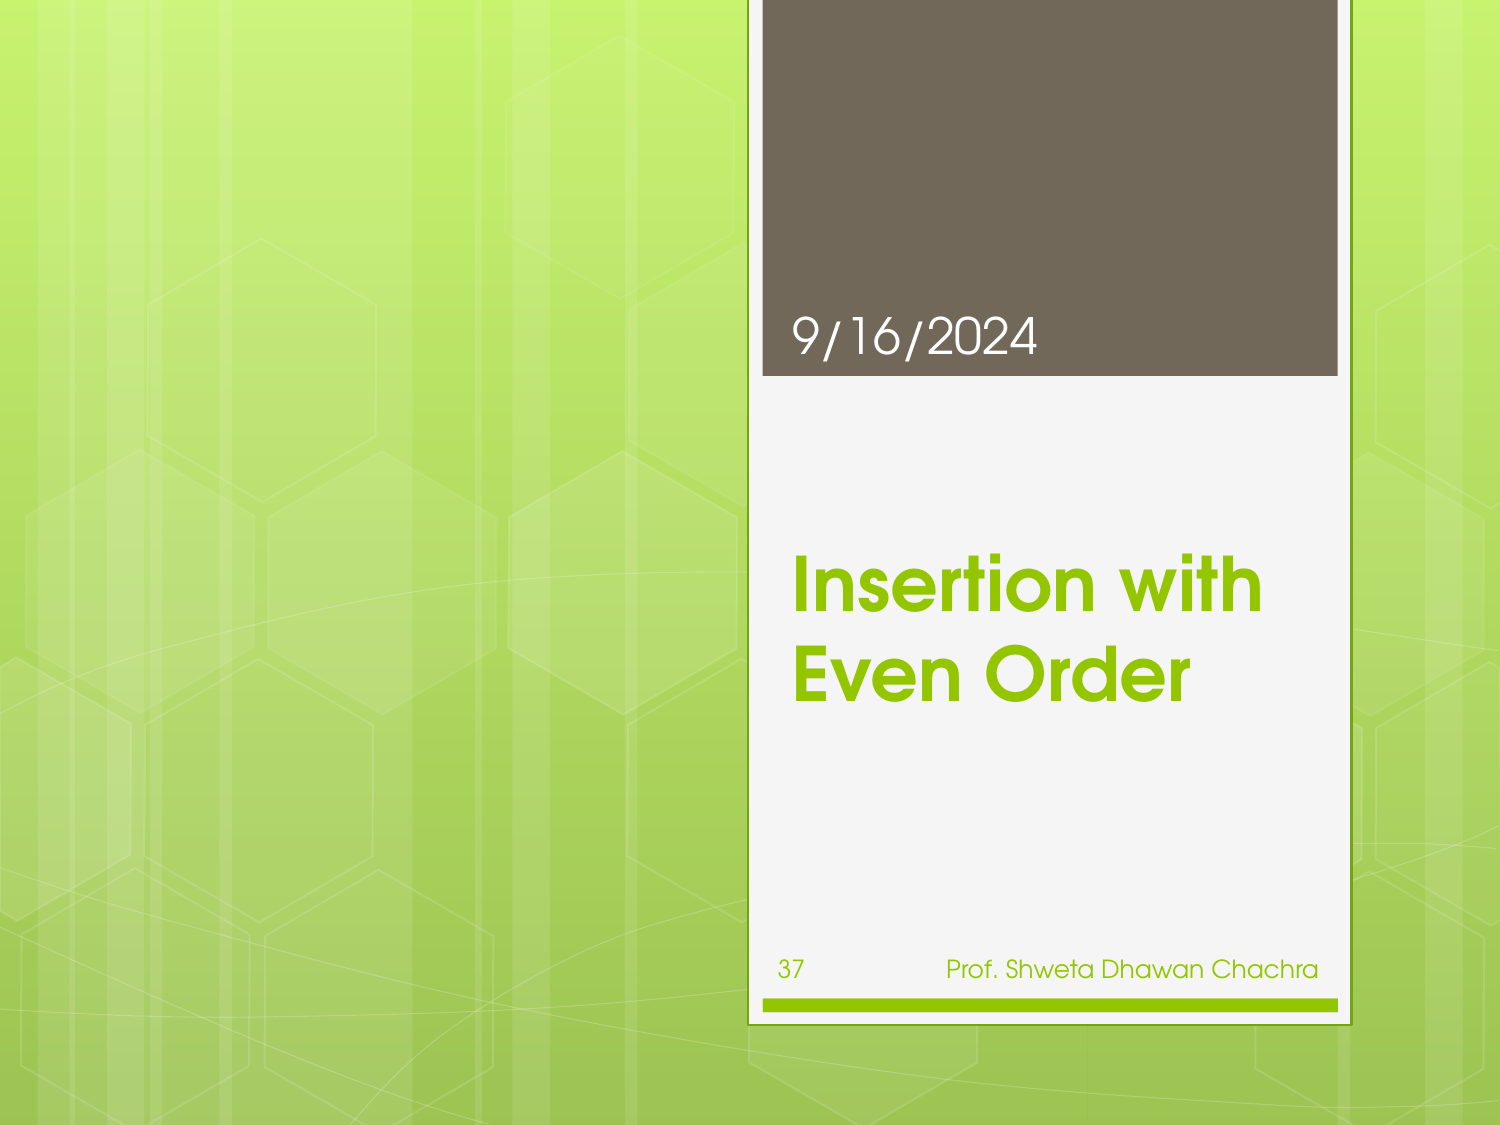

9/16/2024
# Insertion with Even Order

37
Prof. Shweta Dhawan Chachra